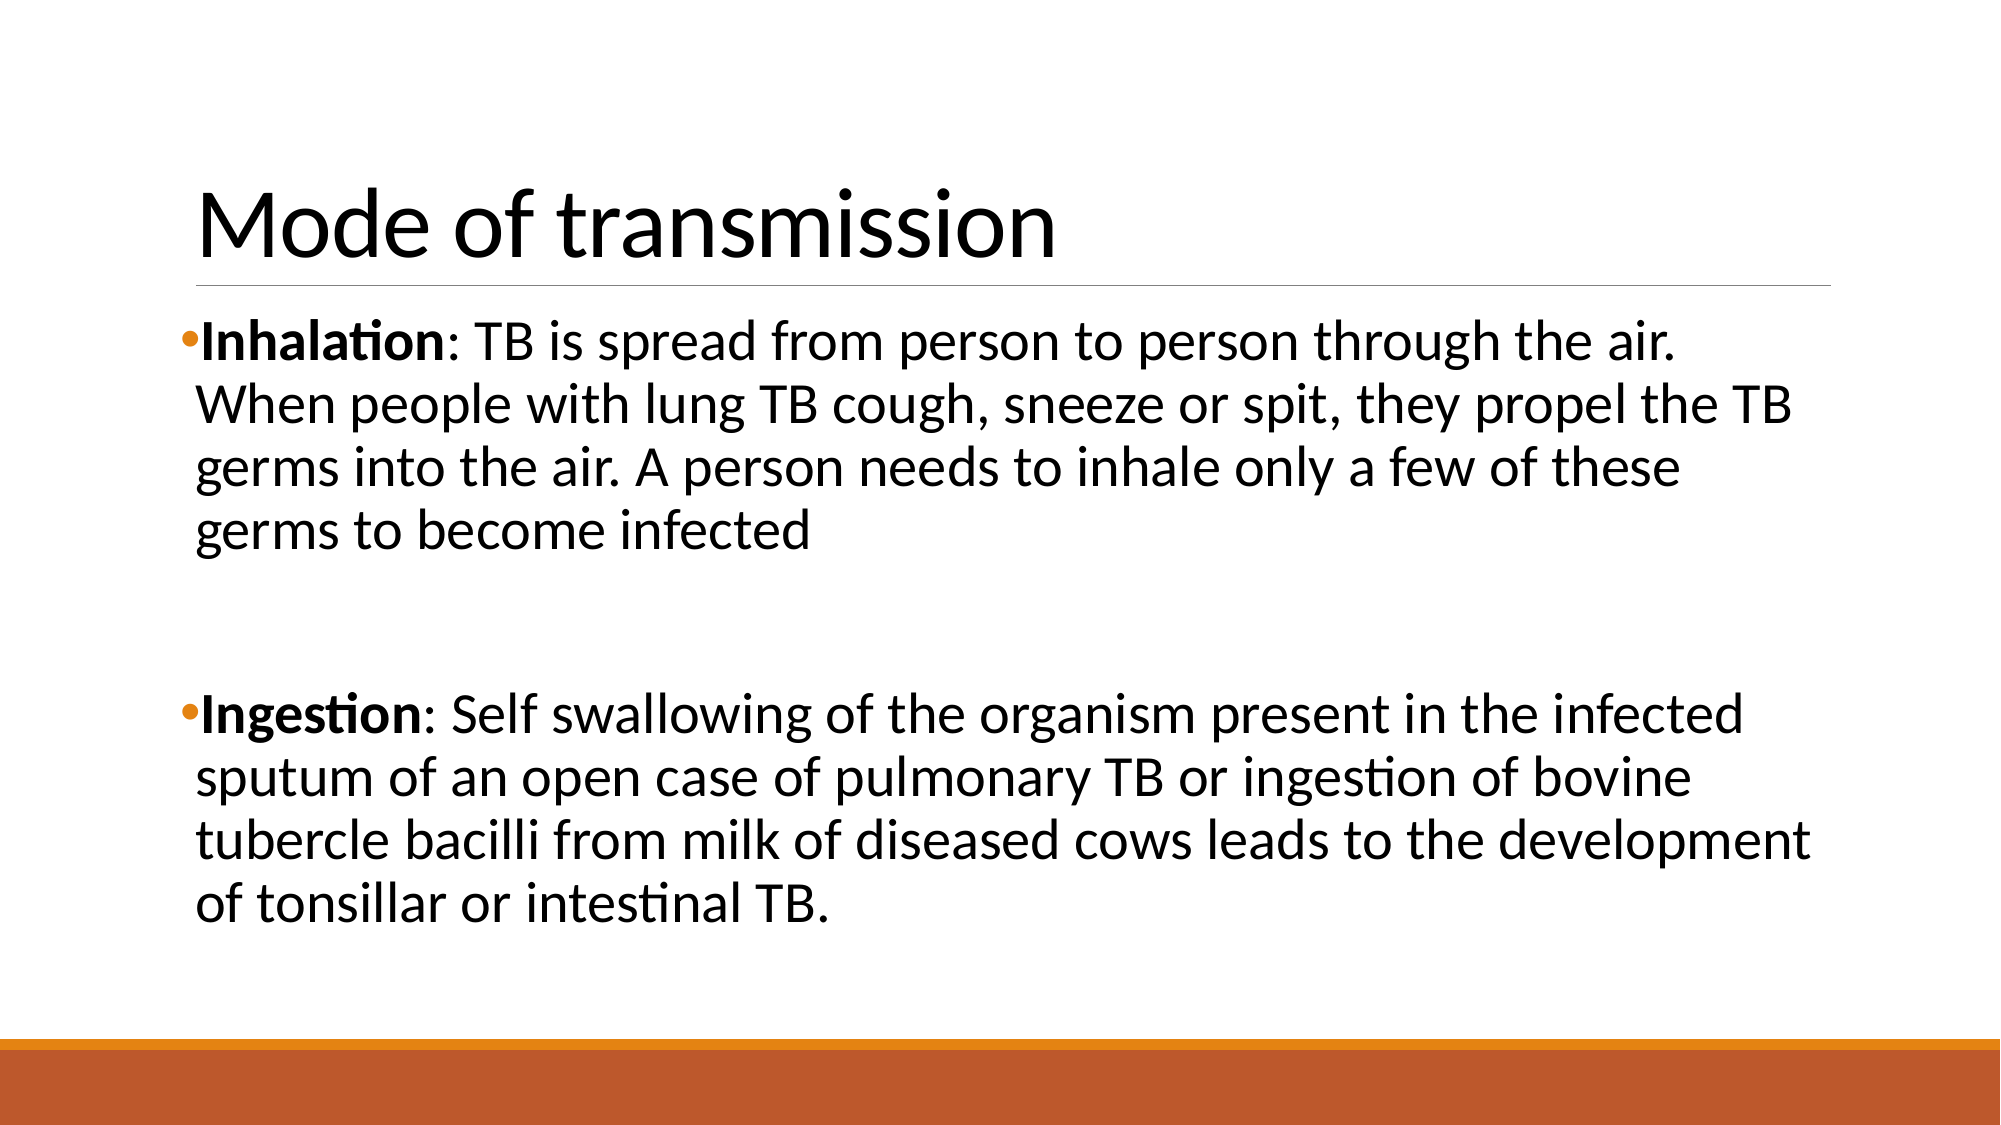

# Mode of transmission
Inhalation: TB is spread from person to person through the air. When people with lung TB cough, sneeze or spit, they propel the TB germs into the air. A person needs to inhale only a few of these germs to become infected

Ingestion: Self swallowing of the organism present in the infected sputum of an open case of pulmonary TB or ingestion of bovine tubercle bacilli from milk of diseased cows leads to the development of tonsillar or intestinal TB.